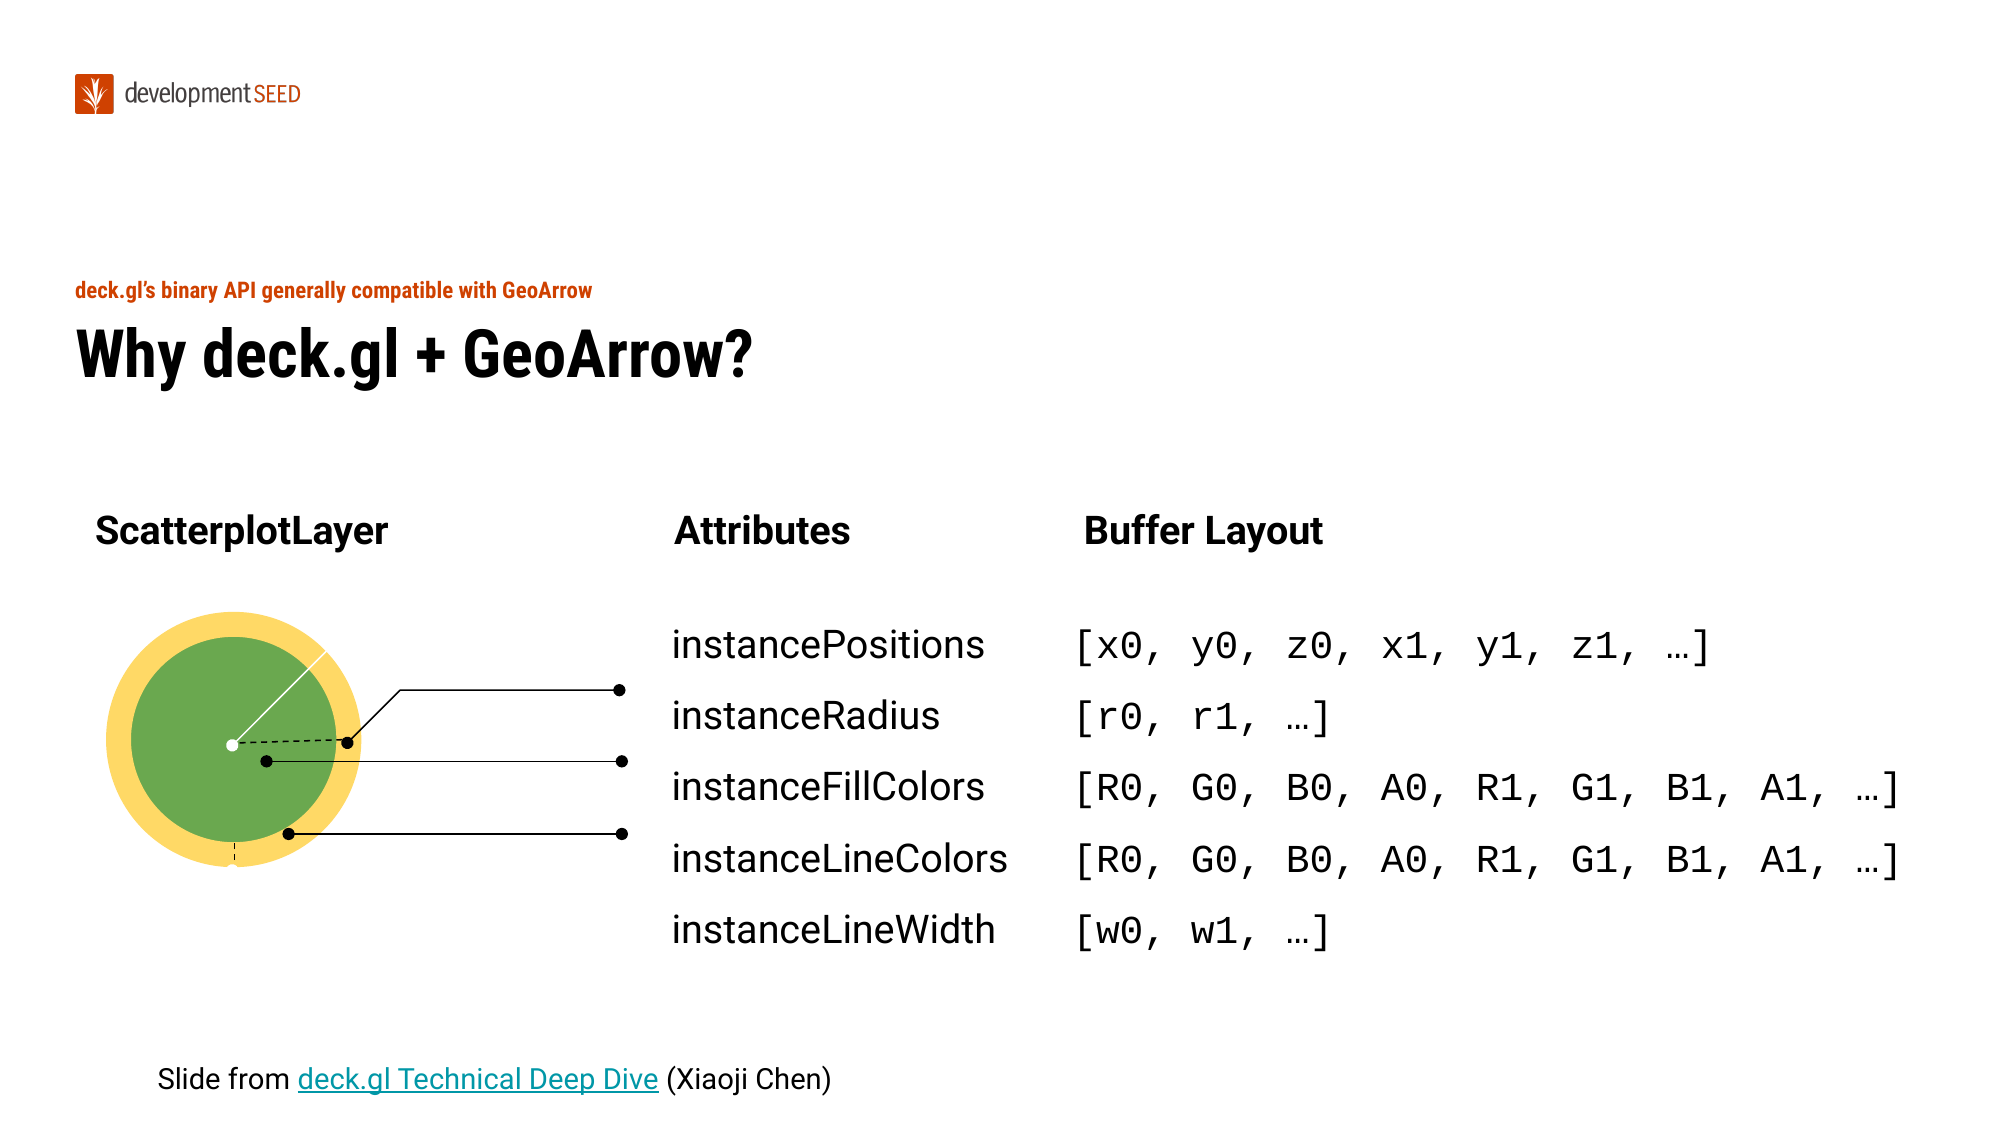

# deck.gl’s binary API generally compatible with GeoArrow
Why deck.gl + GeoArrow?
ScatterplotLayer
Attributes
Buffer Layout
instancePositions
instanceRadius
instanceFillColors
instanceLineColors
instanceLineWidth
[x0, y0, z0, x1, y1, z1, …]
[r0, r1, …]
[R0, G0, B0, A0, R1, G1, B1, A1, …]
[R0, G0, B0, A0, R1, G1, B1, A1, …]
[w0, w1, …]

Slide from deck.gl Technical Deep Dive (Xiaoji Chen)